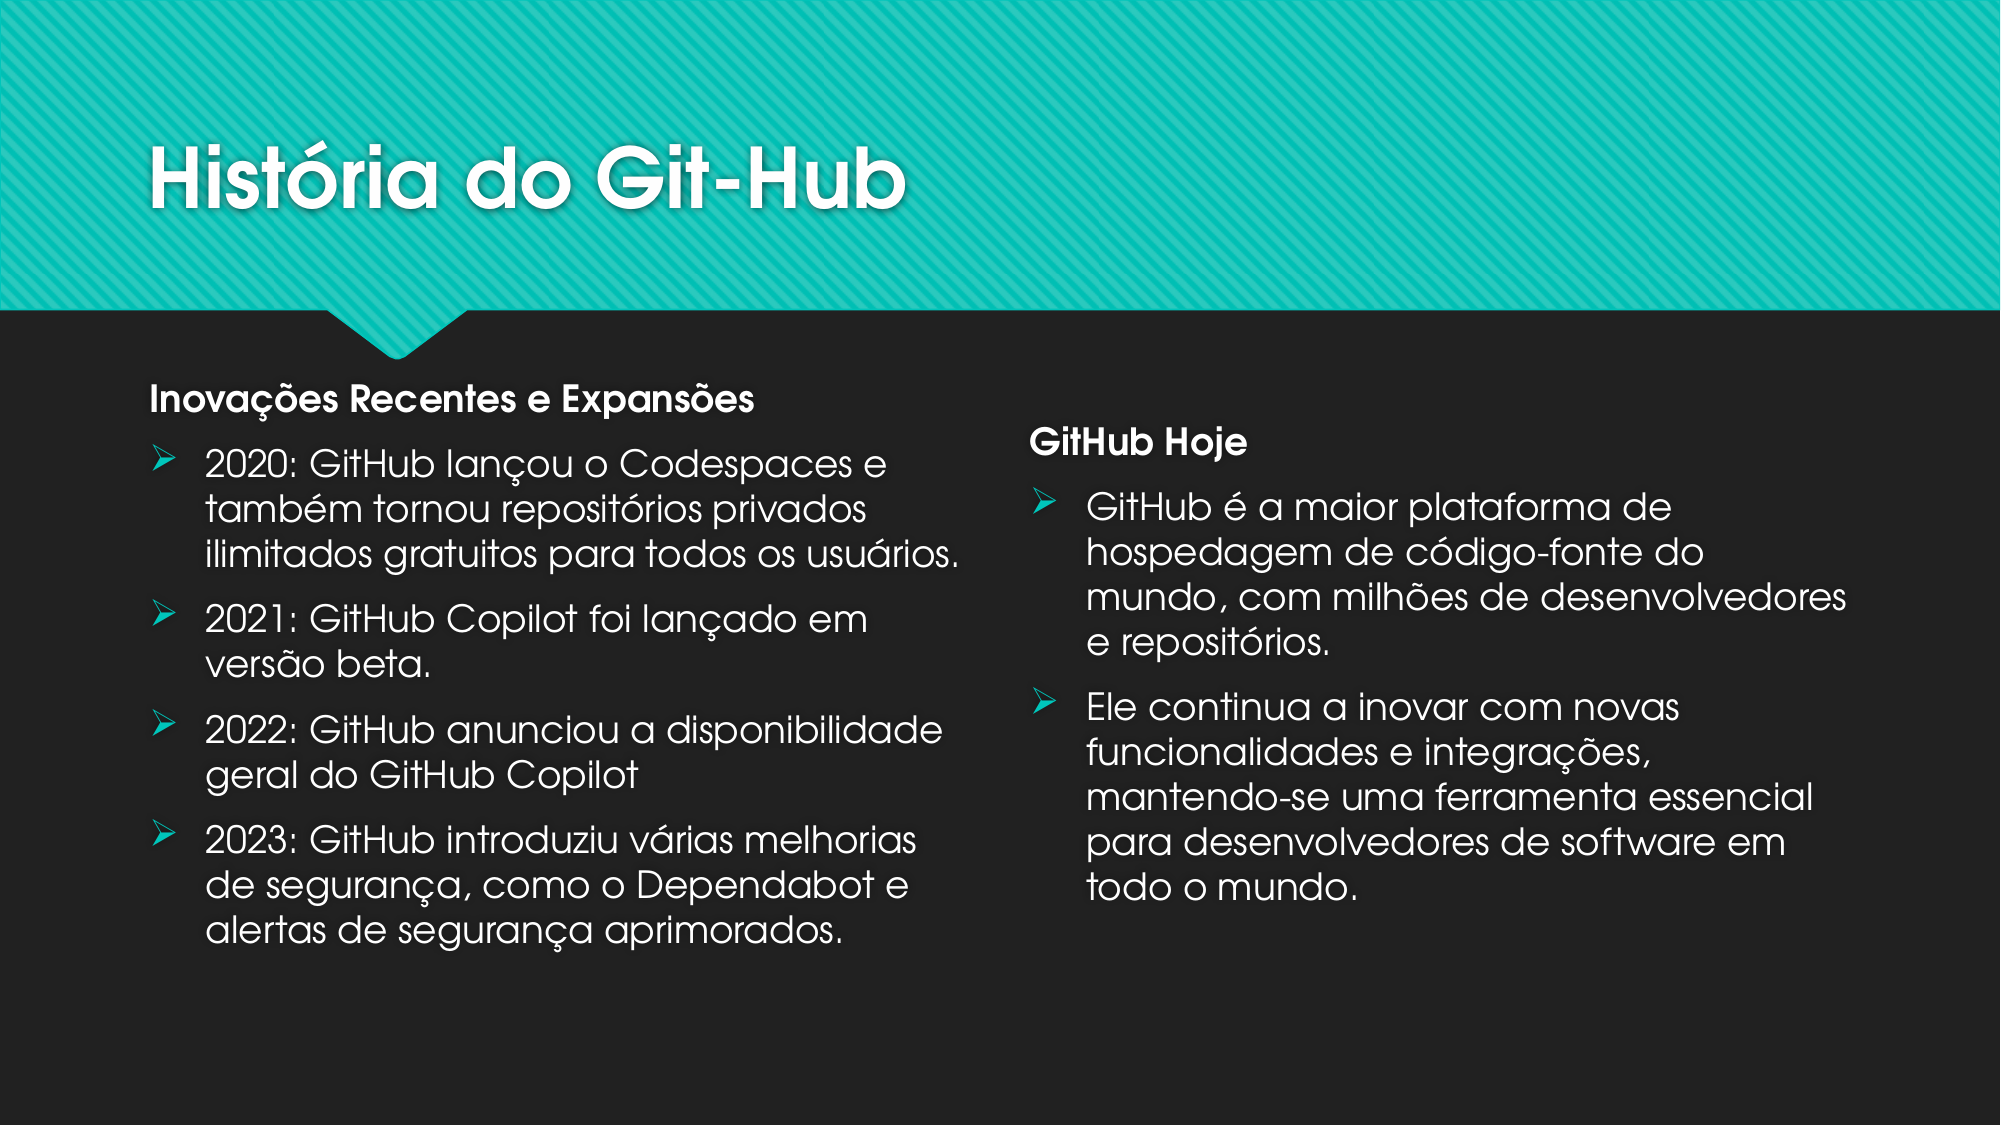

# História do Git-Hub
Inovações Recentes e Expansões
2020: GitHub lançou o Codespaces e também tornou repositórios privados ilimitados gratuitos para todos os usuários.
2021: GitHub Copilot foi lançado em versão beta.
2022: GitHub anunciou a disponibilidade geral do GitHub Copilot
2023: GitHub introduziu várias melhorias de segurança, como o Dependabot e alertas de segurança aprimorados.
GitHub Hoje
GitHub é a maior plataforma de hospedagem de código-fonte do mundo, com milhões de desenvolvedores e repositórios.
Ele continua a inovar com novas funcionalidades e integrações, mantendo-se uma ferramenta essencial para desenvolvedores de software em todo o mundo.